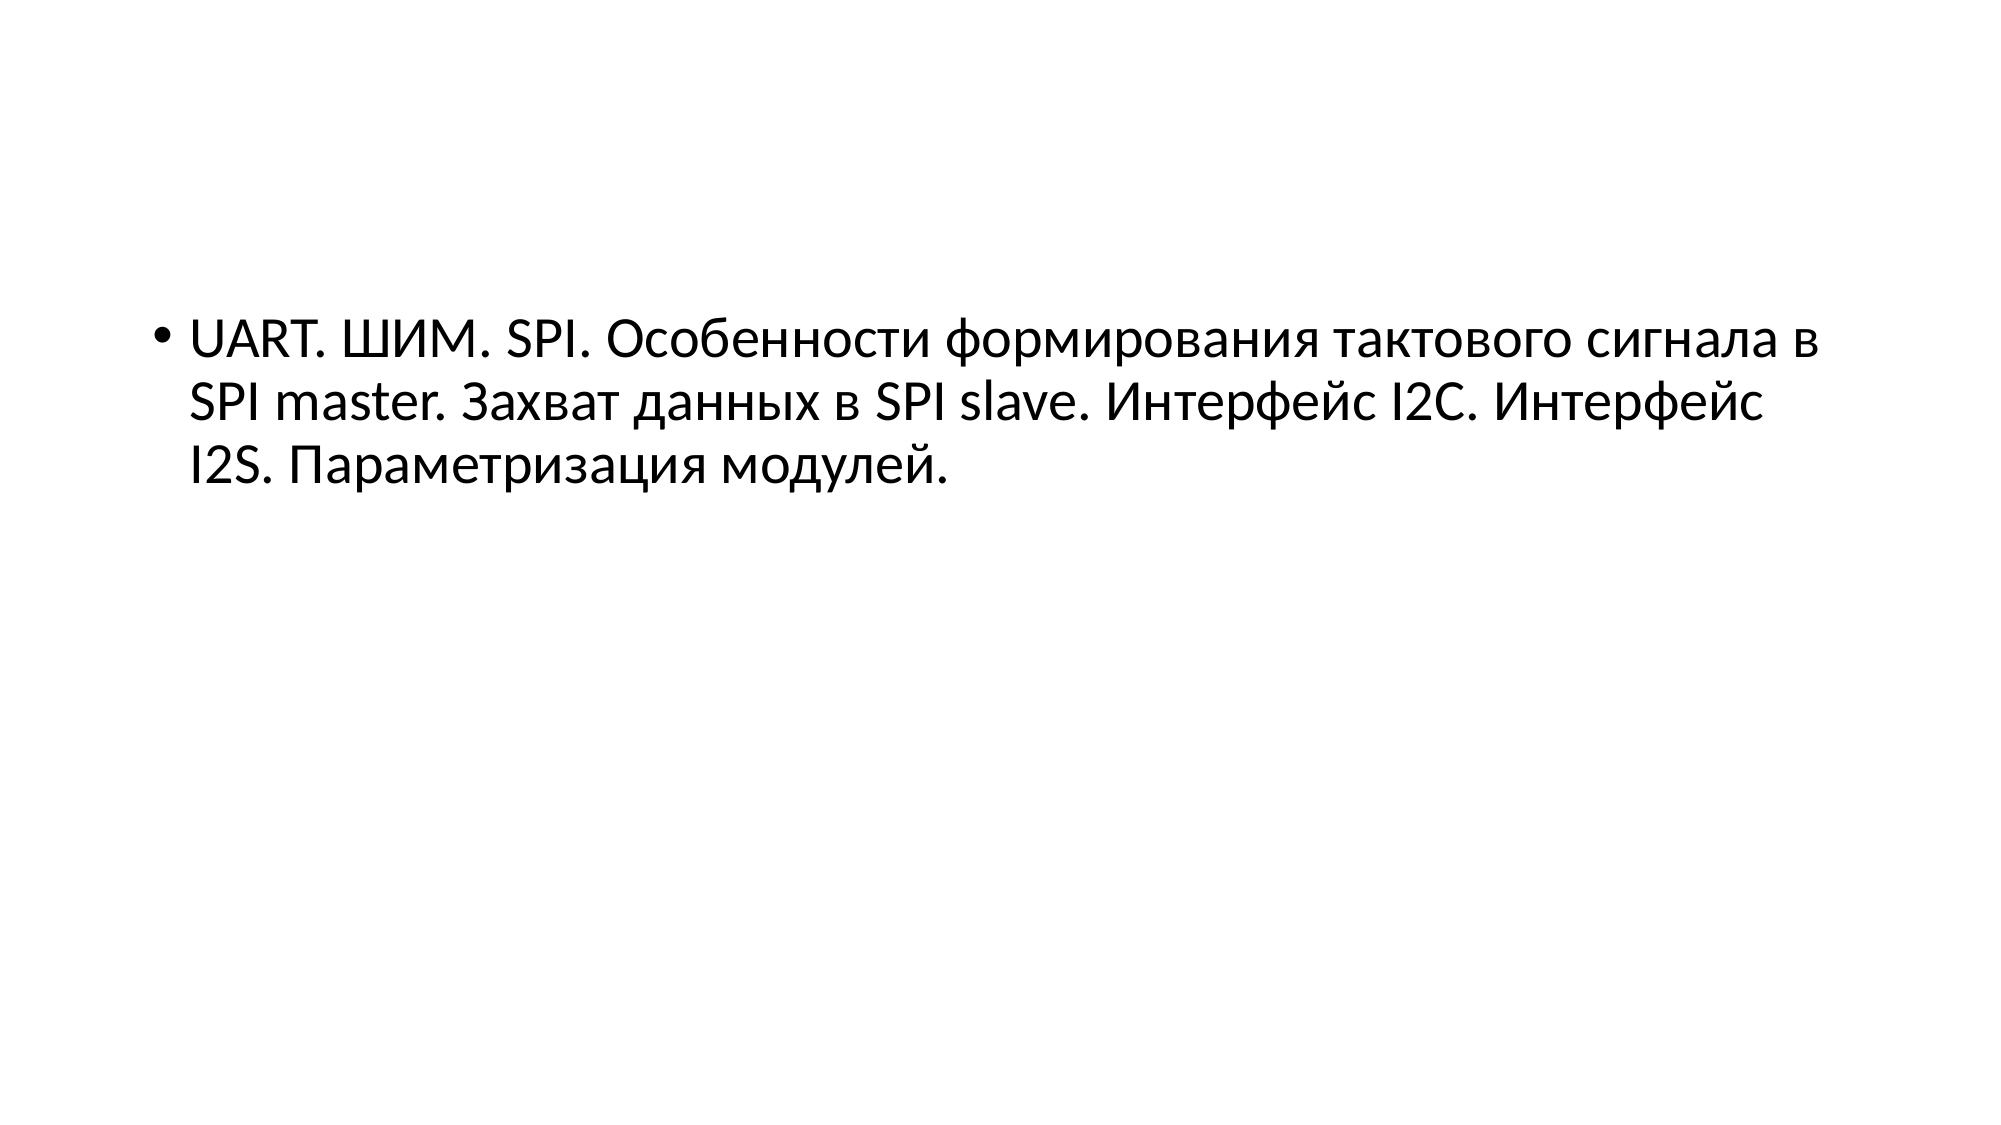

#
UART. ШИМ. SPI. Особенности формирования тактового сигнала в SPI master. Захват данных в SPI slave. Интерфейс I2C. Интерфейс I2S. Параметризация модулей.